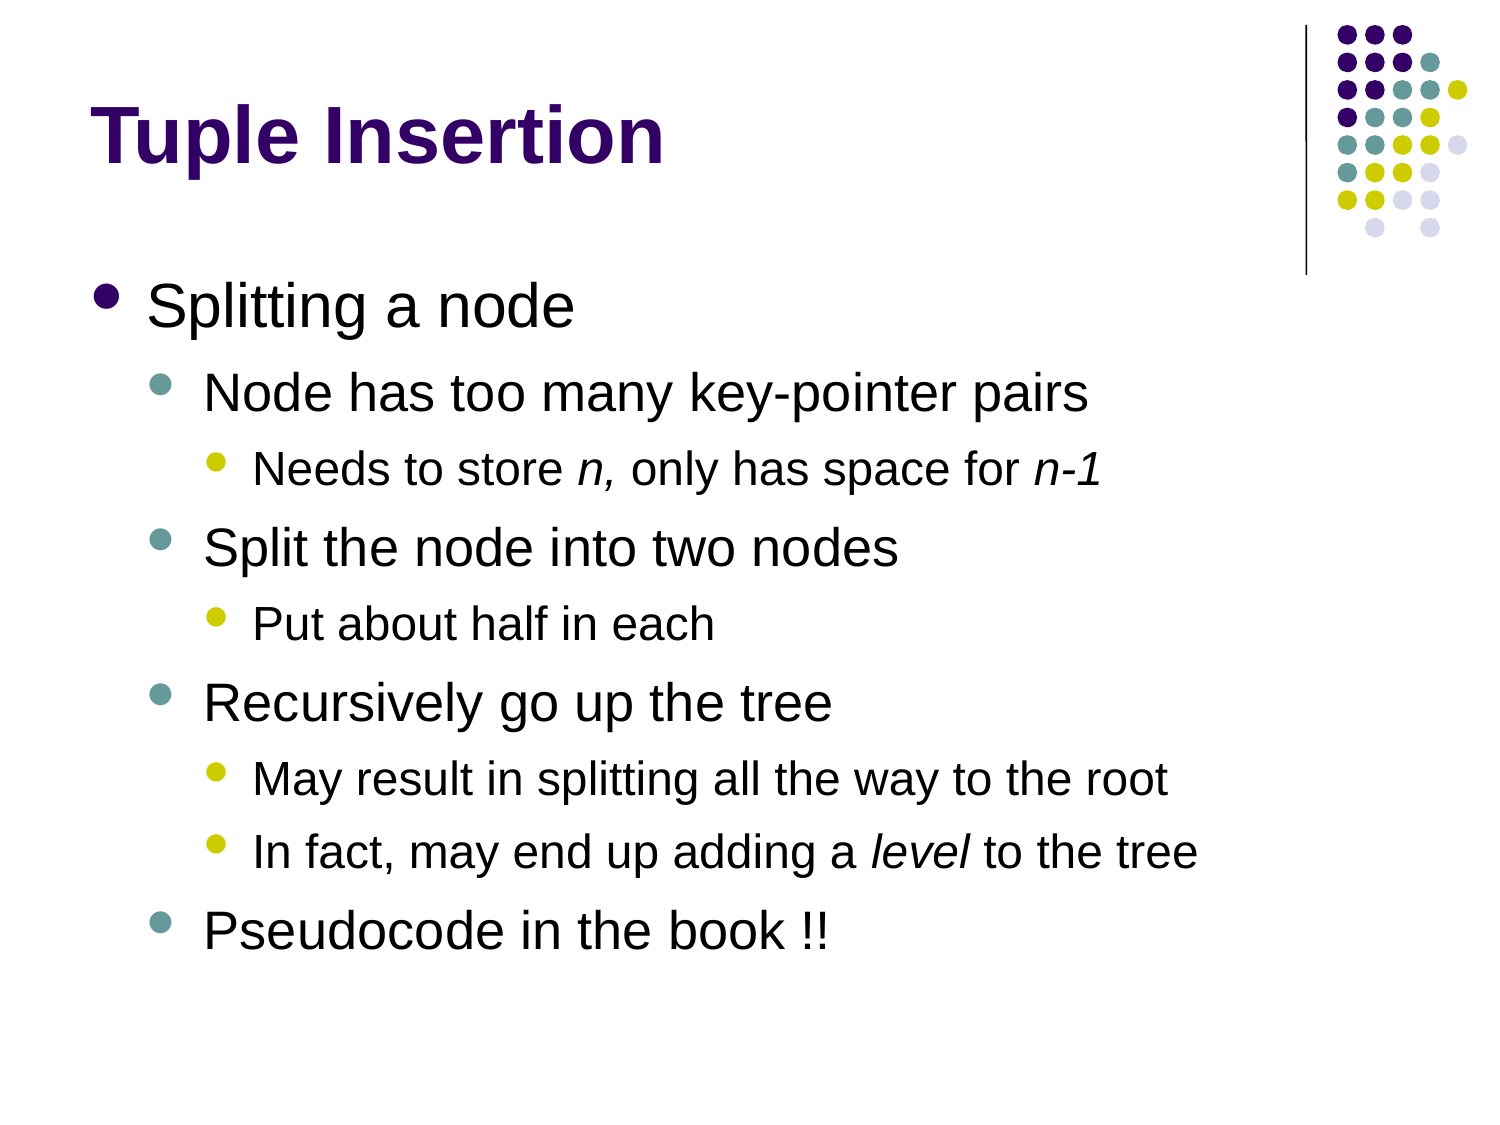

# Tuple Insertion
Splitting a node
Node has too many key-pointer pairs
Needs to store n, only has space for n-1
Split the node into two nodes
Put about half in each
Recursively go up the tree
May result in splitting all the way to the root
In fact, may end up adding a level to the tree
Pseudocode in the book !!